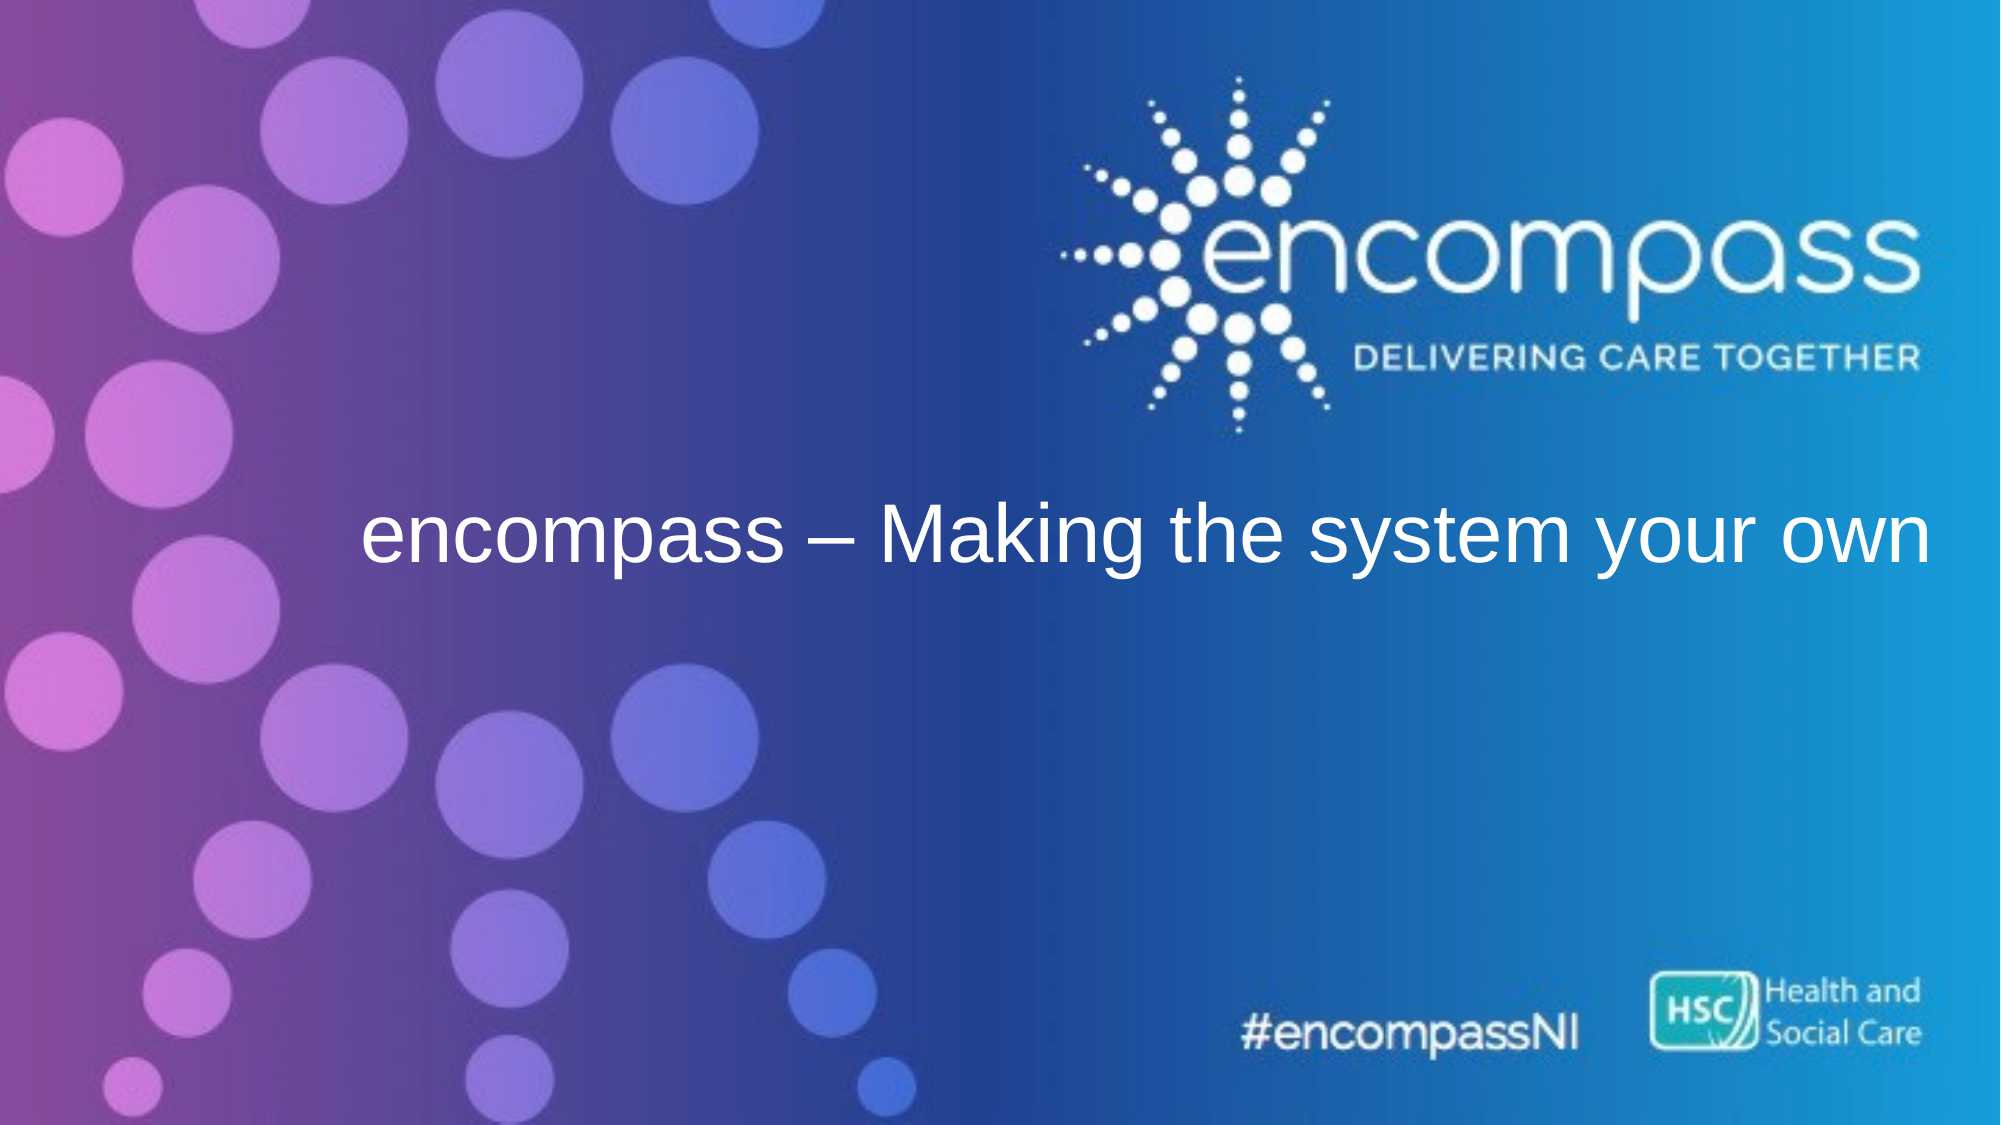

# encompass – Making the system your own